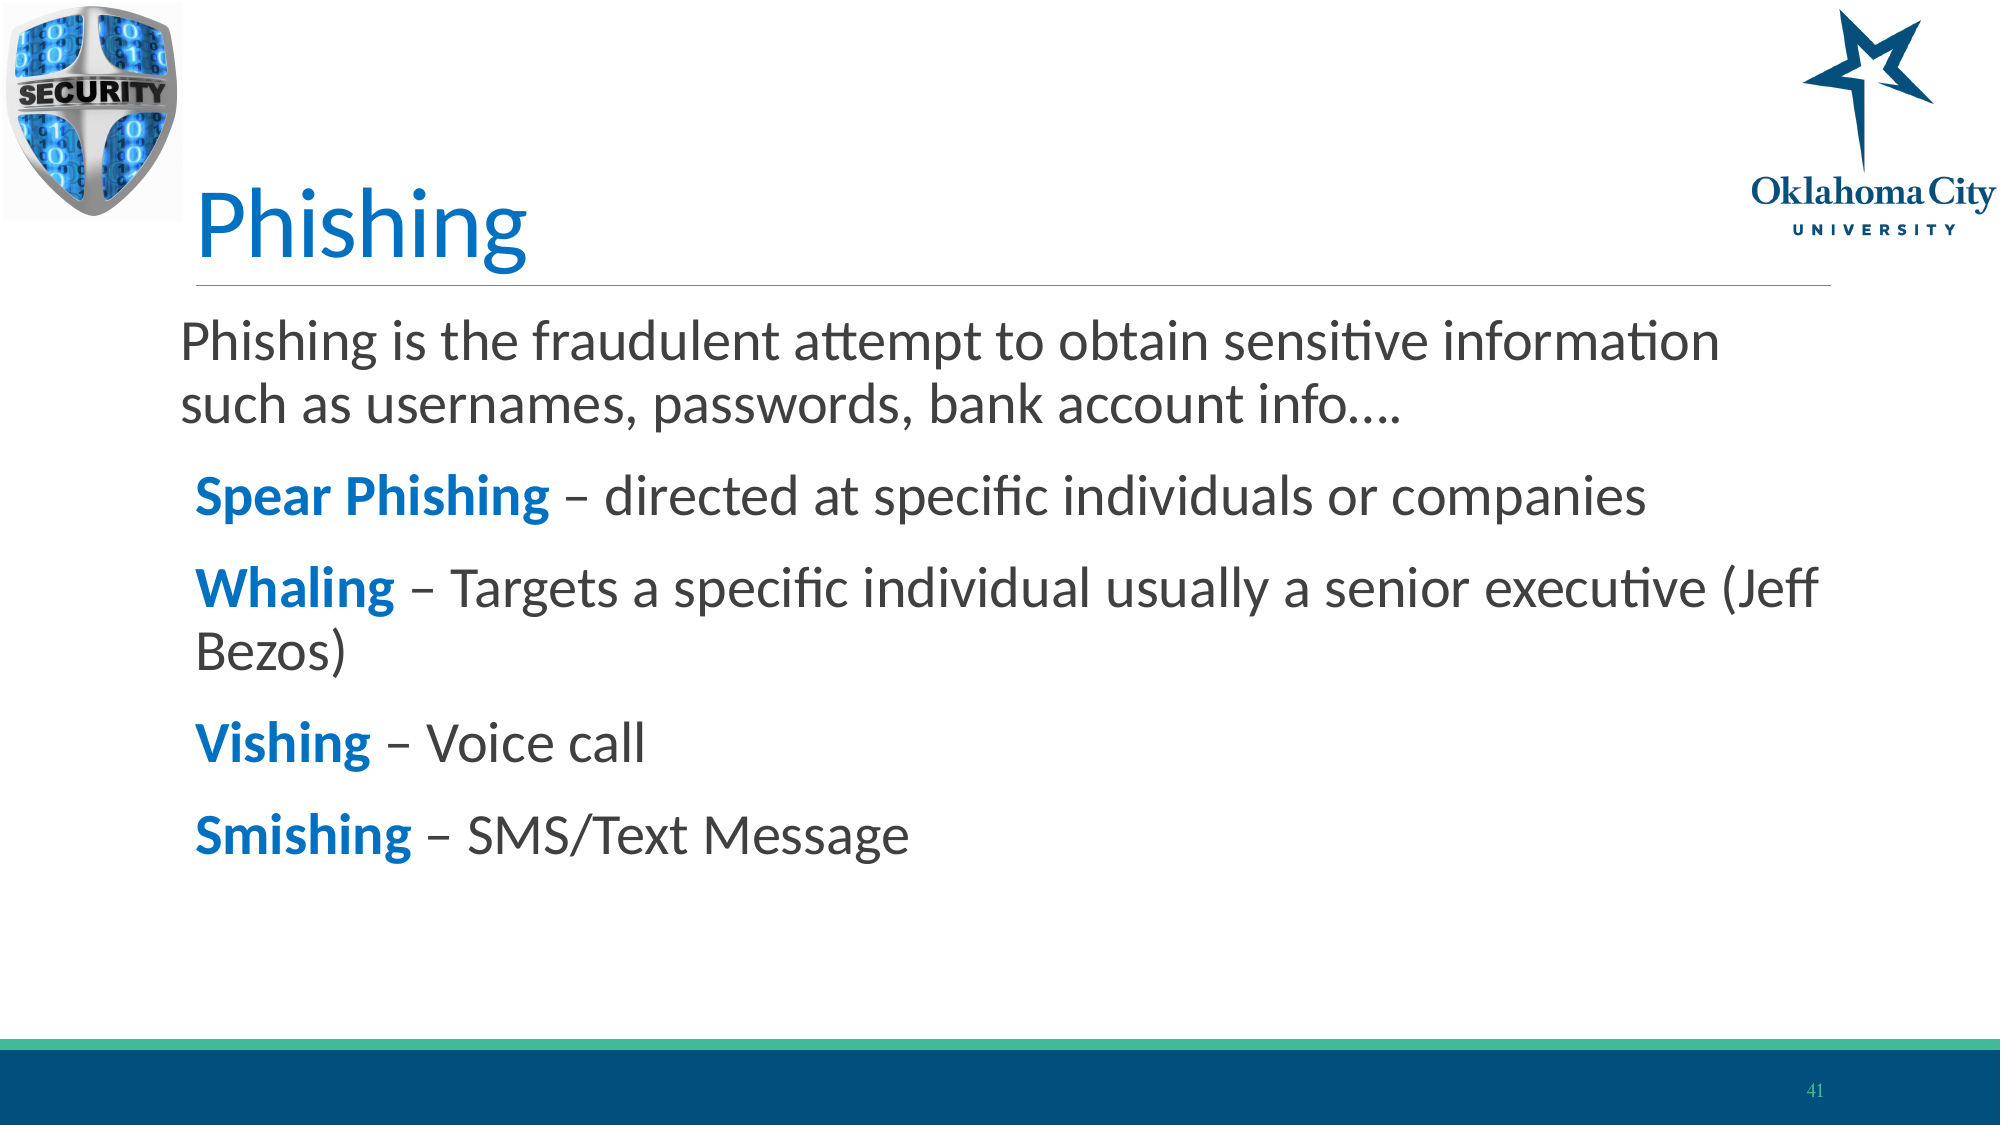

# Phishing
Phishing is the fraudulent attempt to obtain sensitive information such as usernames, passwords, bank account info….
Spear Phishing – directed at specific individuals or companies
Whaling – Targets a specific individual usually a senior executive (Jeff Bezos)
Vishing – Voice call
Smishing – SMS/Text Message
41